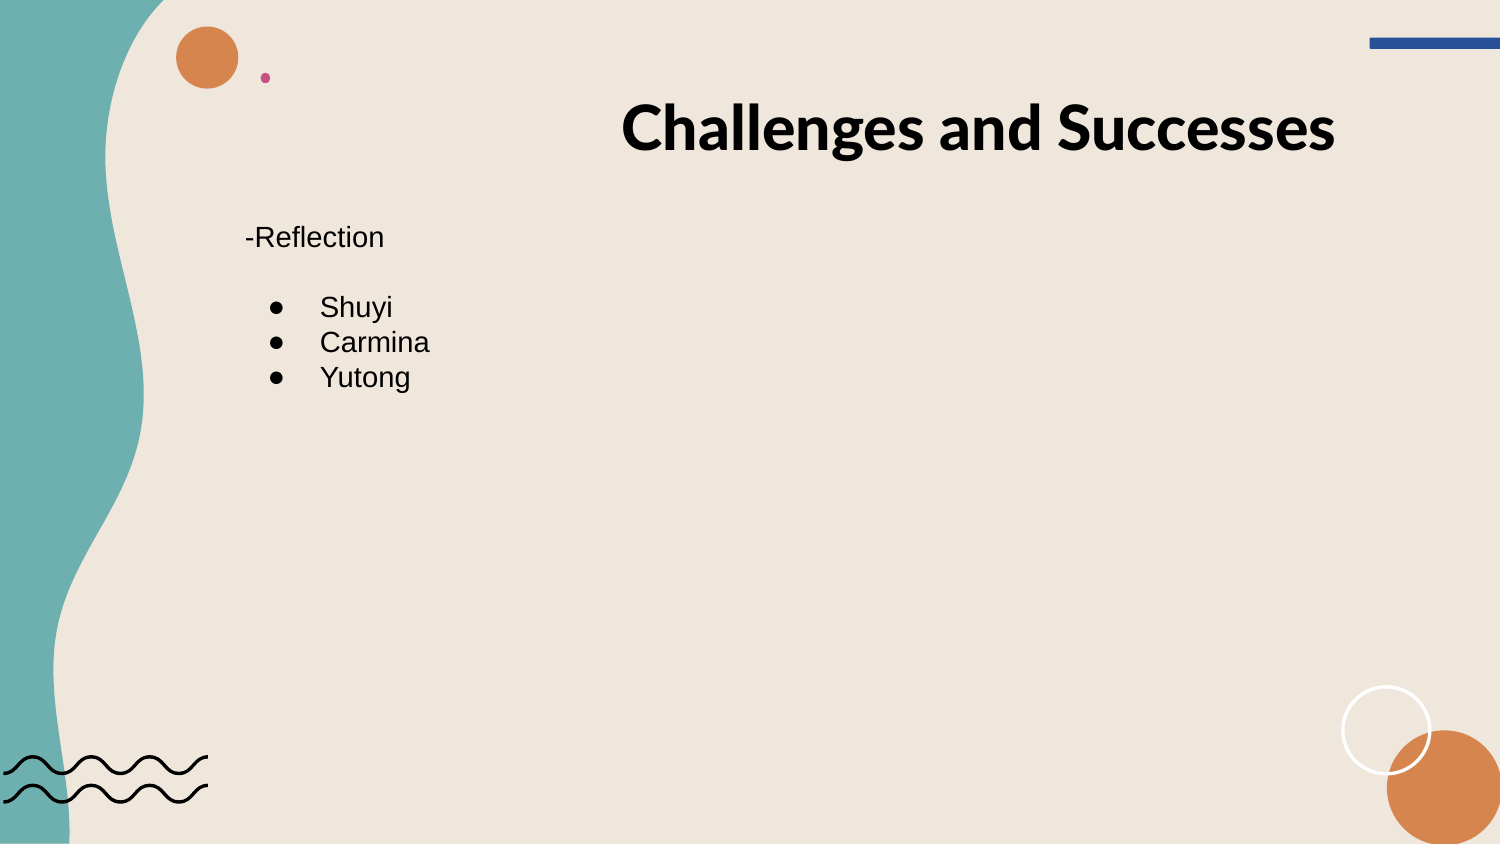

# Challenges and Successes

-Reflection

Shuyi
Carmina
Yutong